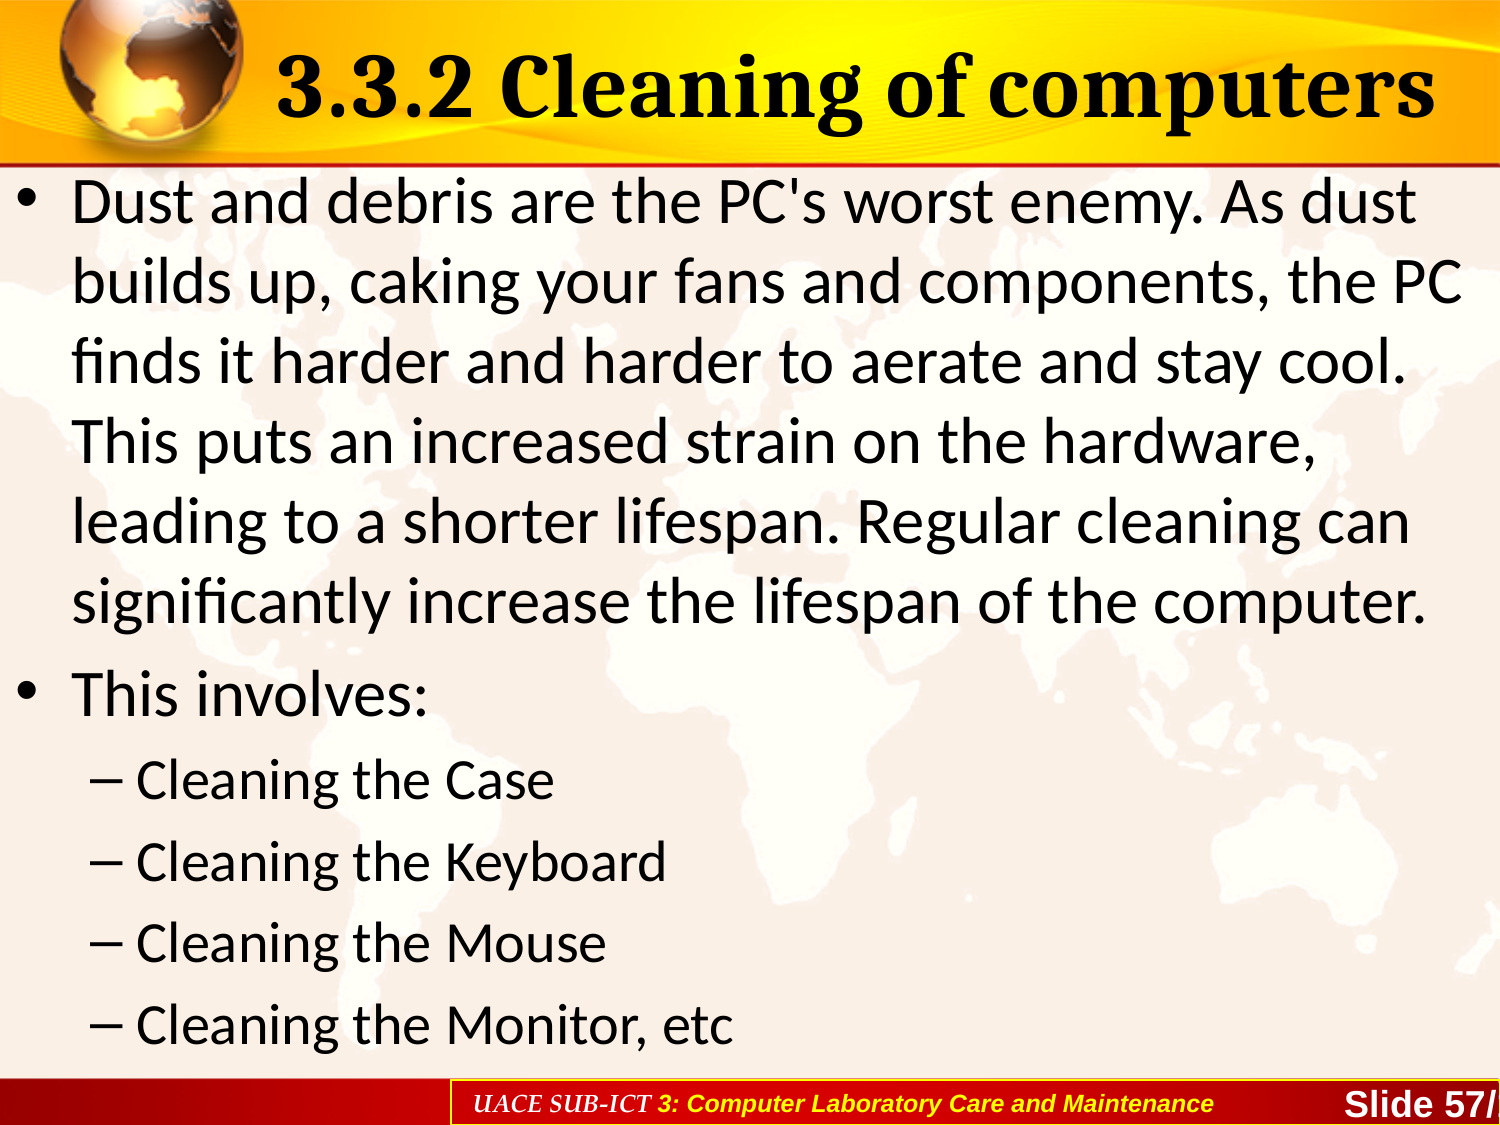

# 3.3.2 Cleaning of computers
Dust and debris are the PC's worst enemy. As dust builds up, caking your fans and components, the PC finds it harder and harder to aerate and stay cool. This puts an increased strain on the hardware, leading to a shorter lifespan. Regular cleaning can significantly increase the lifespan of the computer.
This involves:
Cleaning the Case
Cleaning the Keyboard
Cleaning the Mouse
Cleaning the Monitor, etc